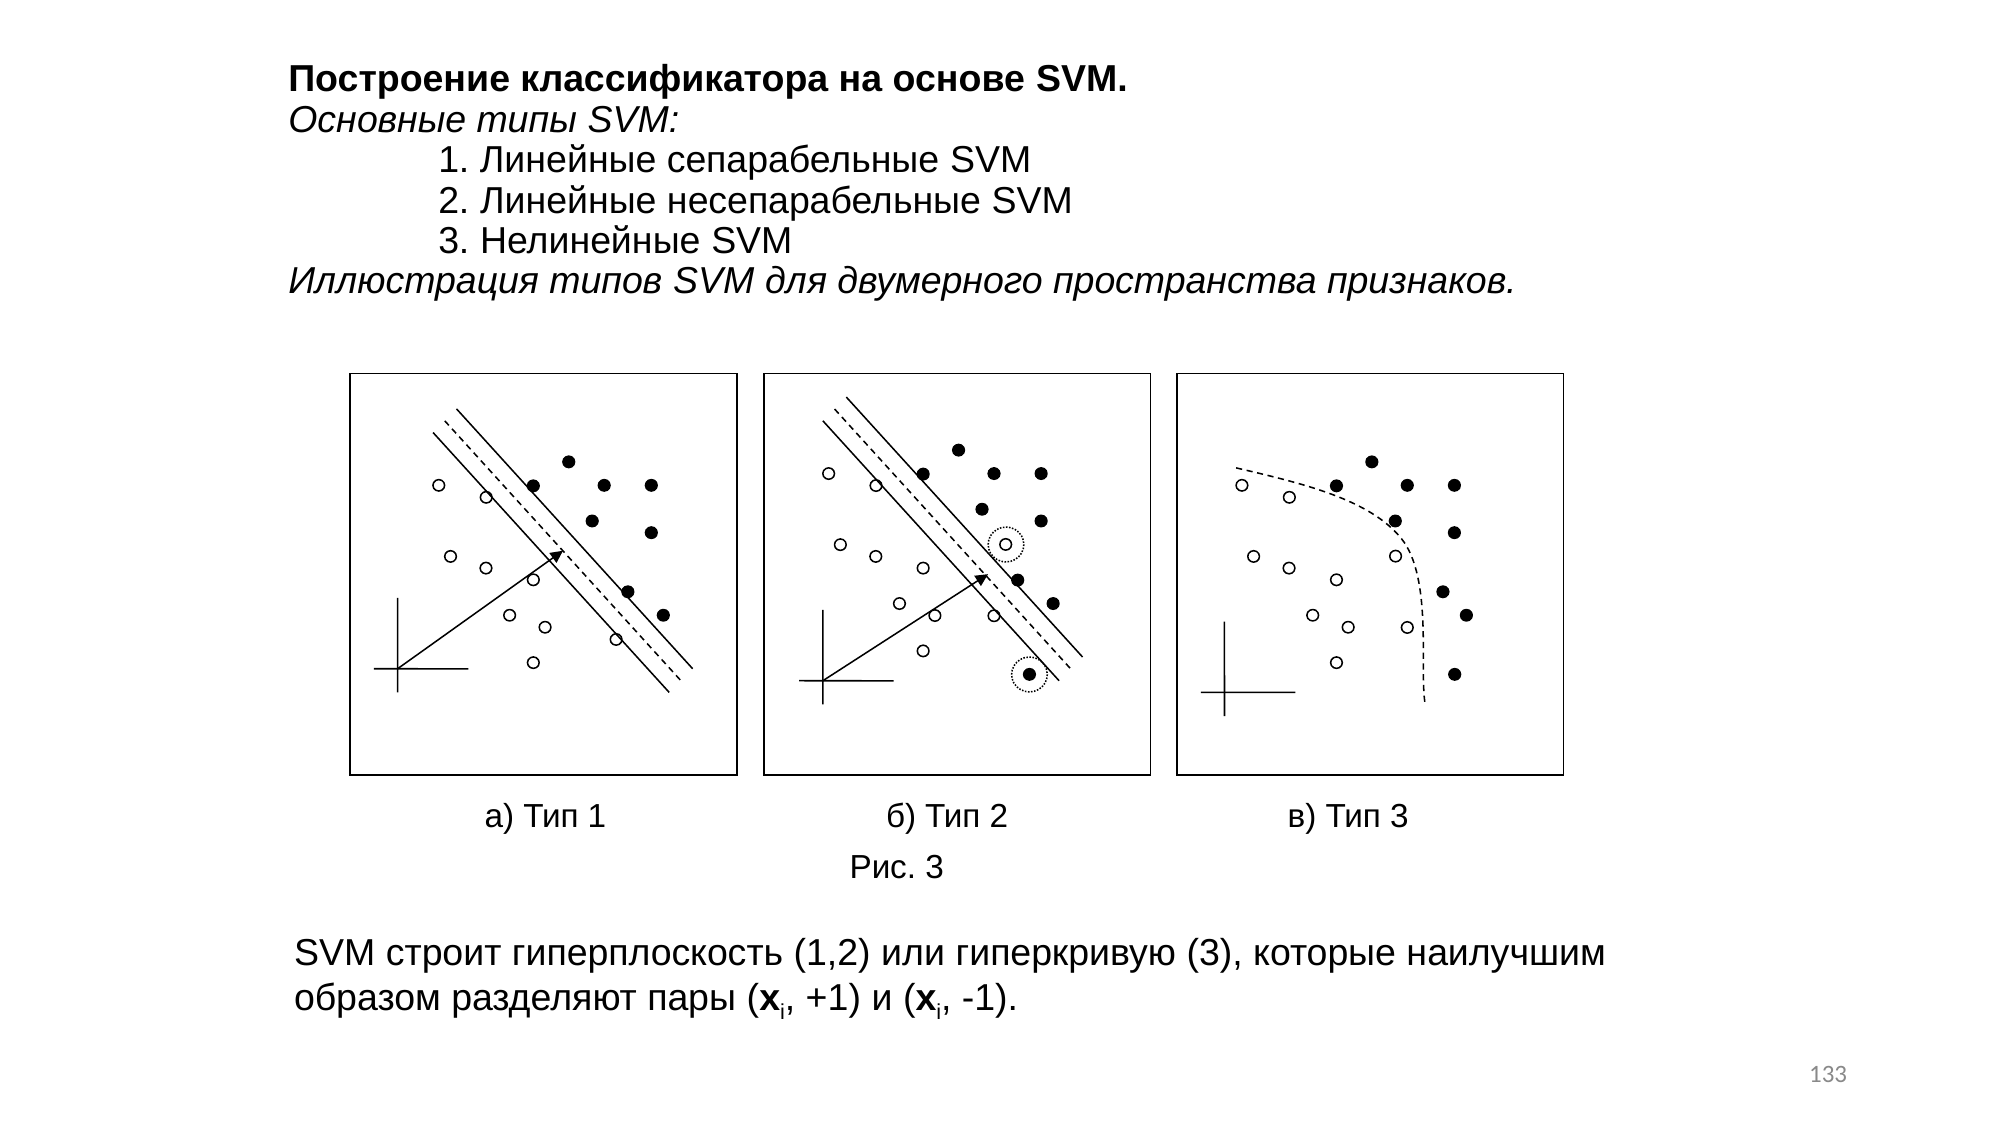

# Построение классификатора на основе SVM. Основные типы SVM: 1. Линейные сепарабельные SVM 2. Линейные несепарабельные SVM 3. Нелинейные SVM Иллюстрация типов SVM для двумерного пространства признаков.

а) Тип 1
б) Тип 2
в) Тип 3
Рис. 3
SVM строит гиперплоскость (1,2) или гиперкривую (3), которые наилучшим образом разделяют пары (xi, +1) и (xi, -1).
133